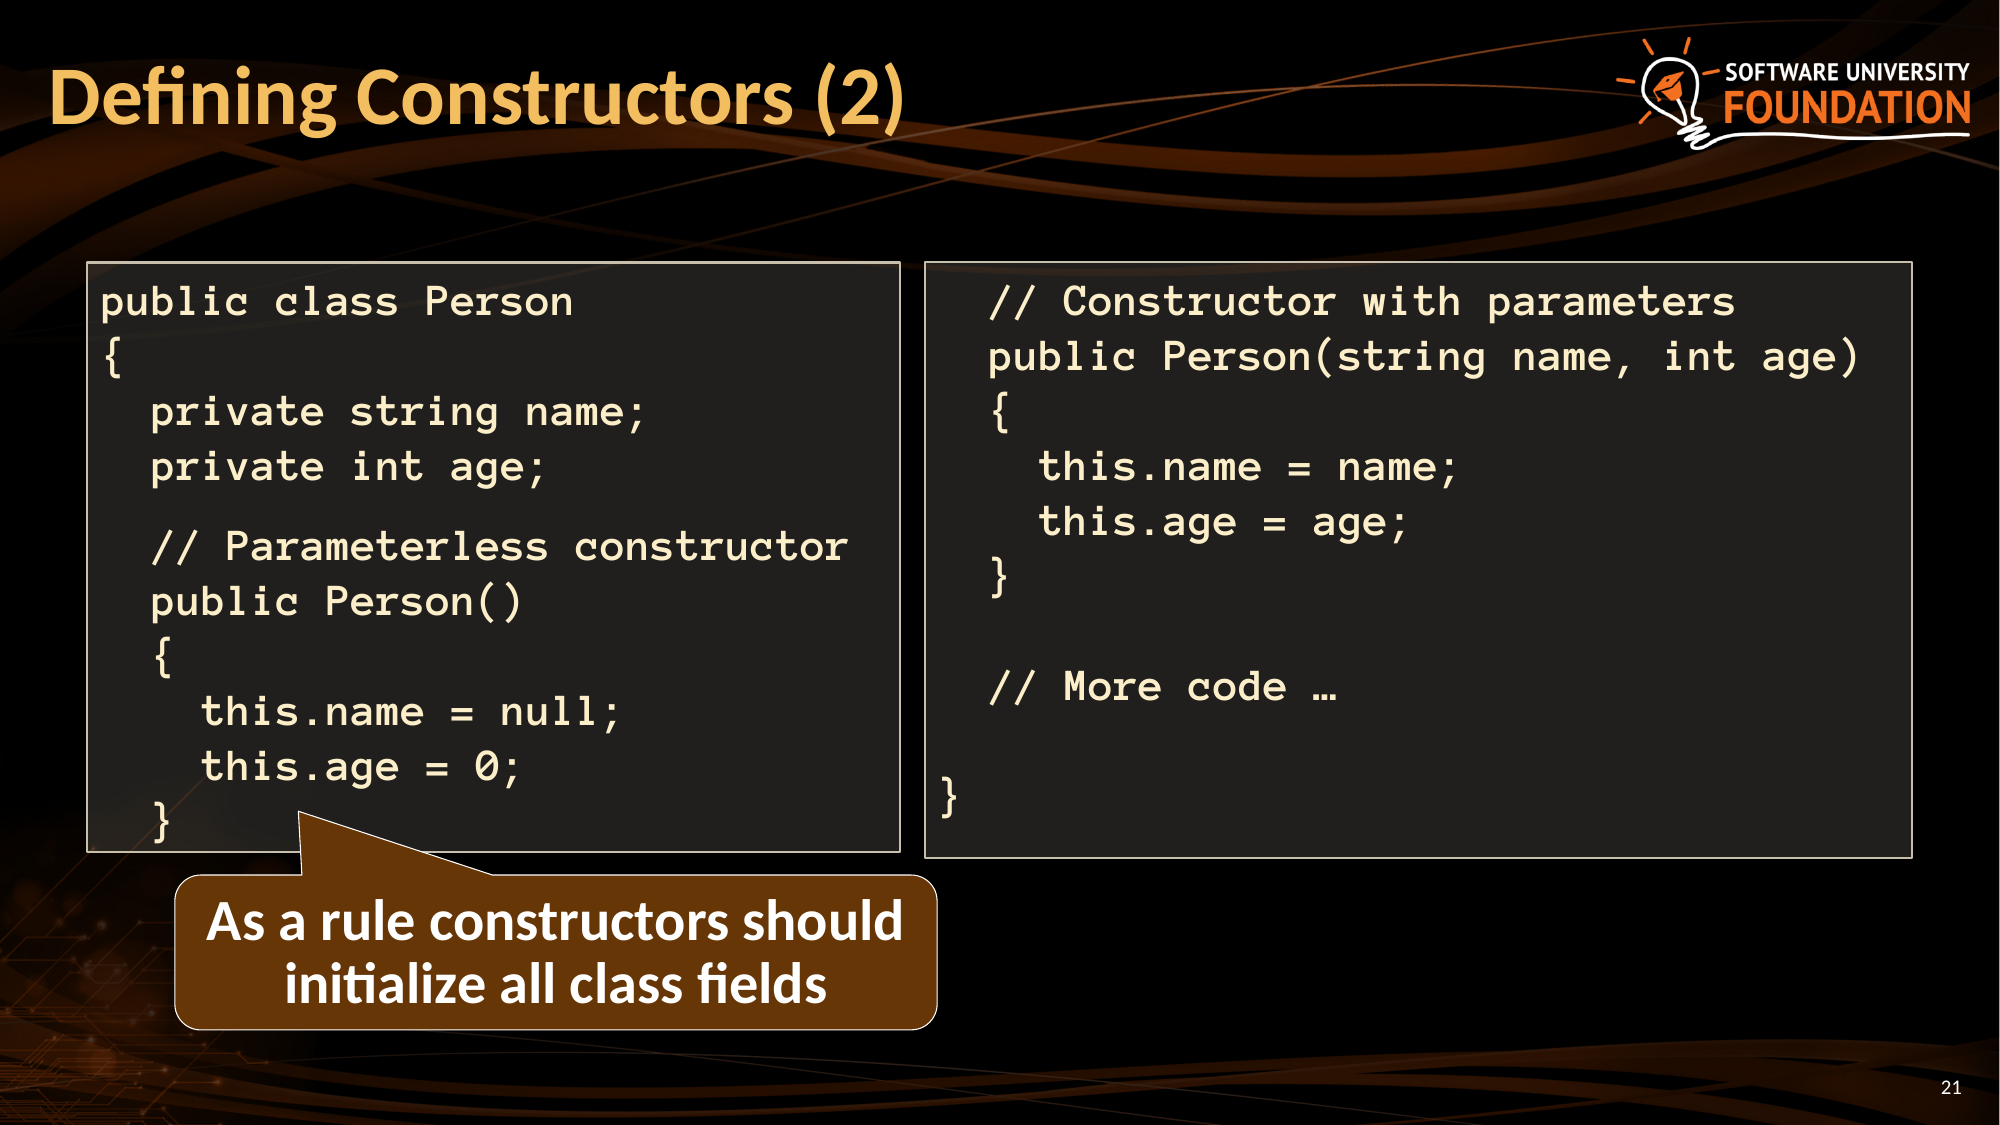

# Defining Constructors (2)
public class Person
{
  private string name;
  private int age;
  // Parameterless constructor
  public Person()
  {
    this.name = null;
    this.age = 0;
  }
  // Constructor with parameters
  public Person(string name, int age)
  {
    this.name = name;
    this.age = age;
  }

  // More code …

}
As a rule constructors should initialize all class fields
21